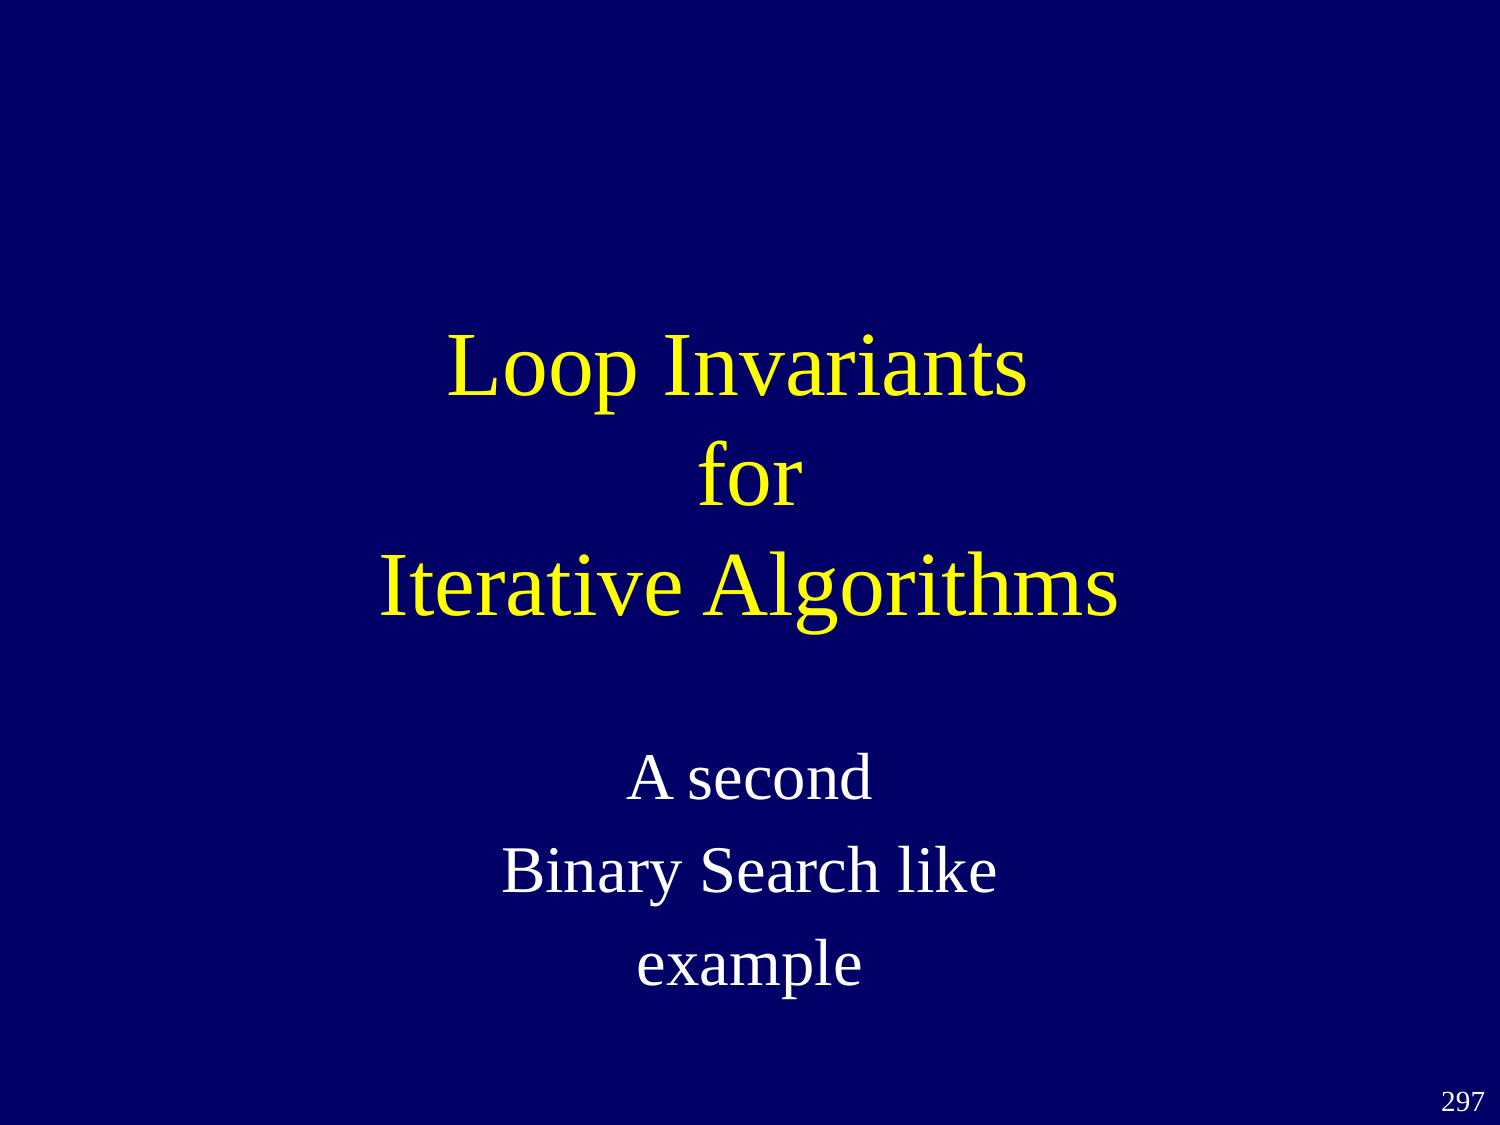

# Loop Invariants for Iterative Algorithms
A second
Binary Search like
example